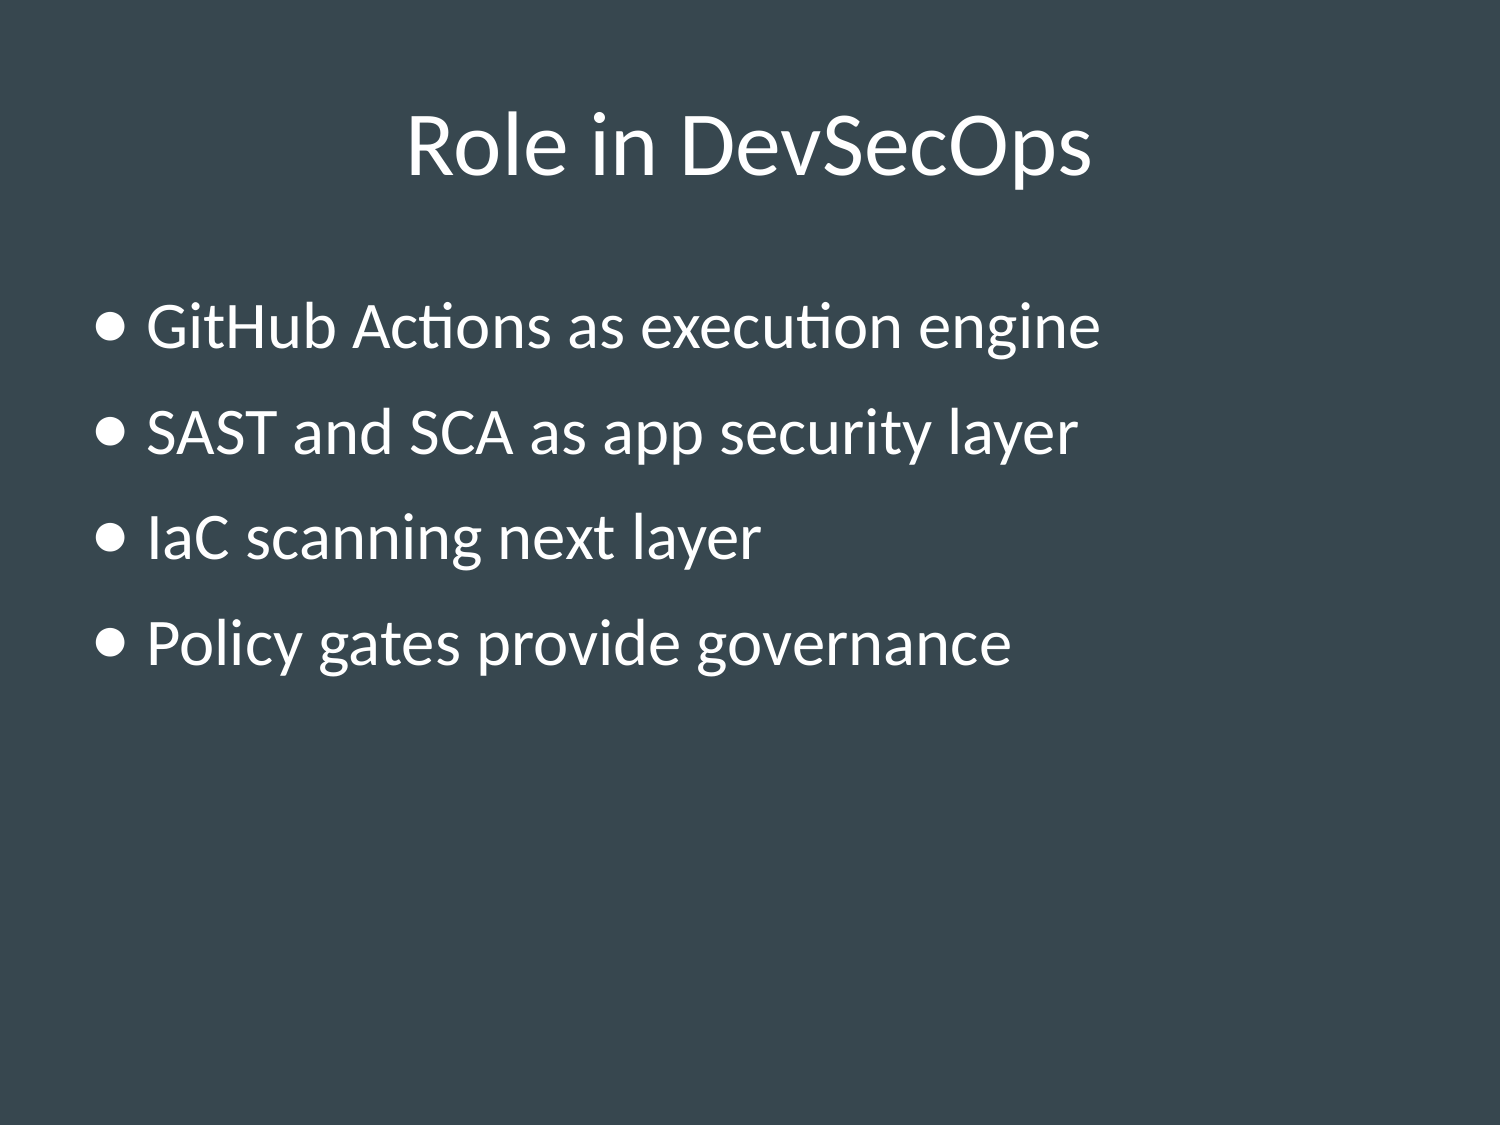

# Role in DevSecOps
GitHub Actions as execution engine
SAST and SCA as app security layer
IaC scanning next layer
Policy gates provide governance